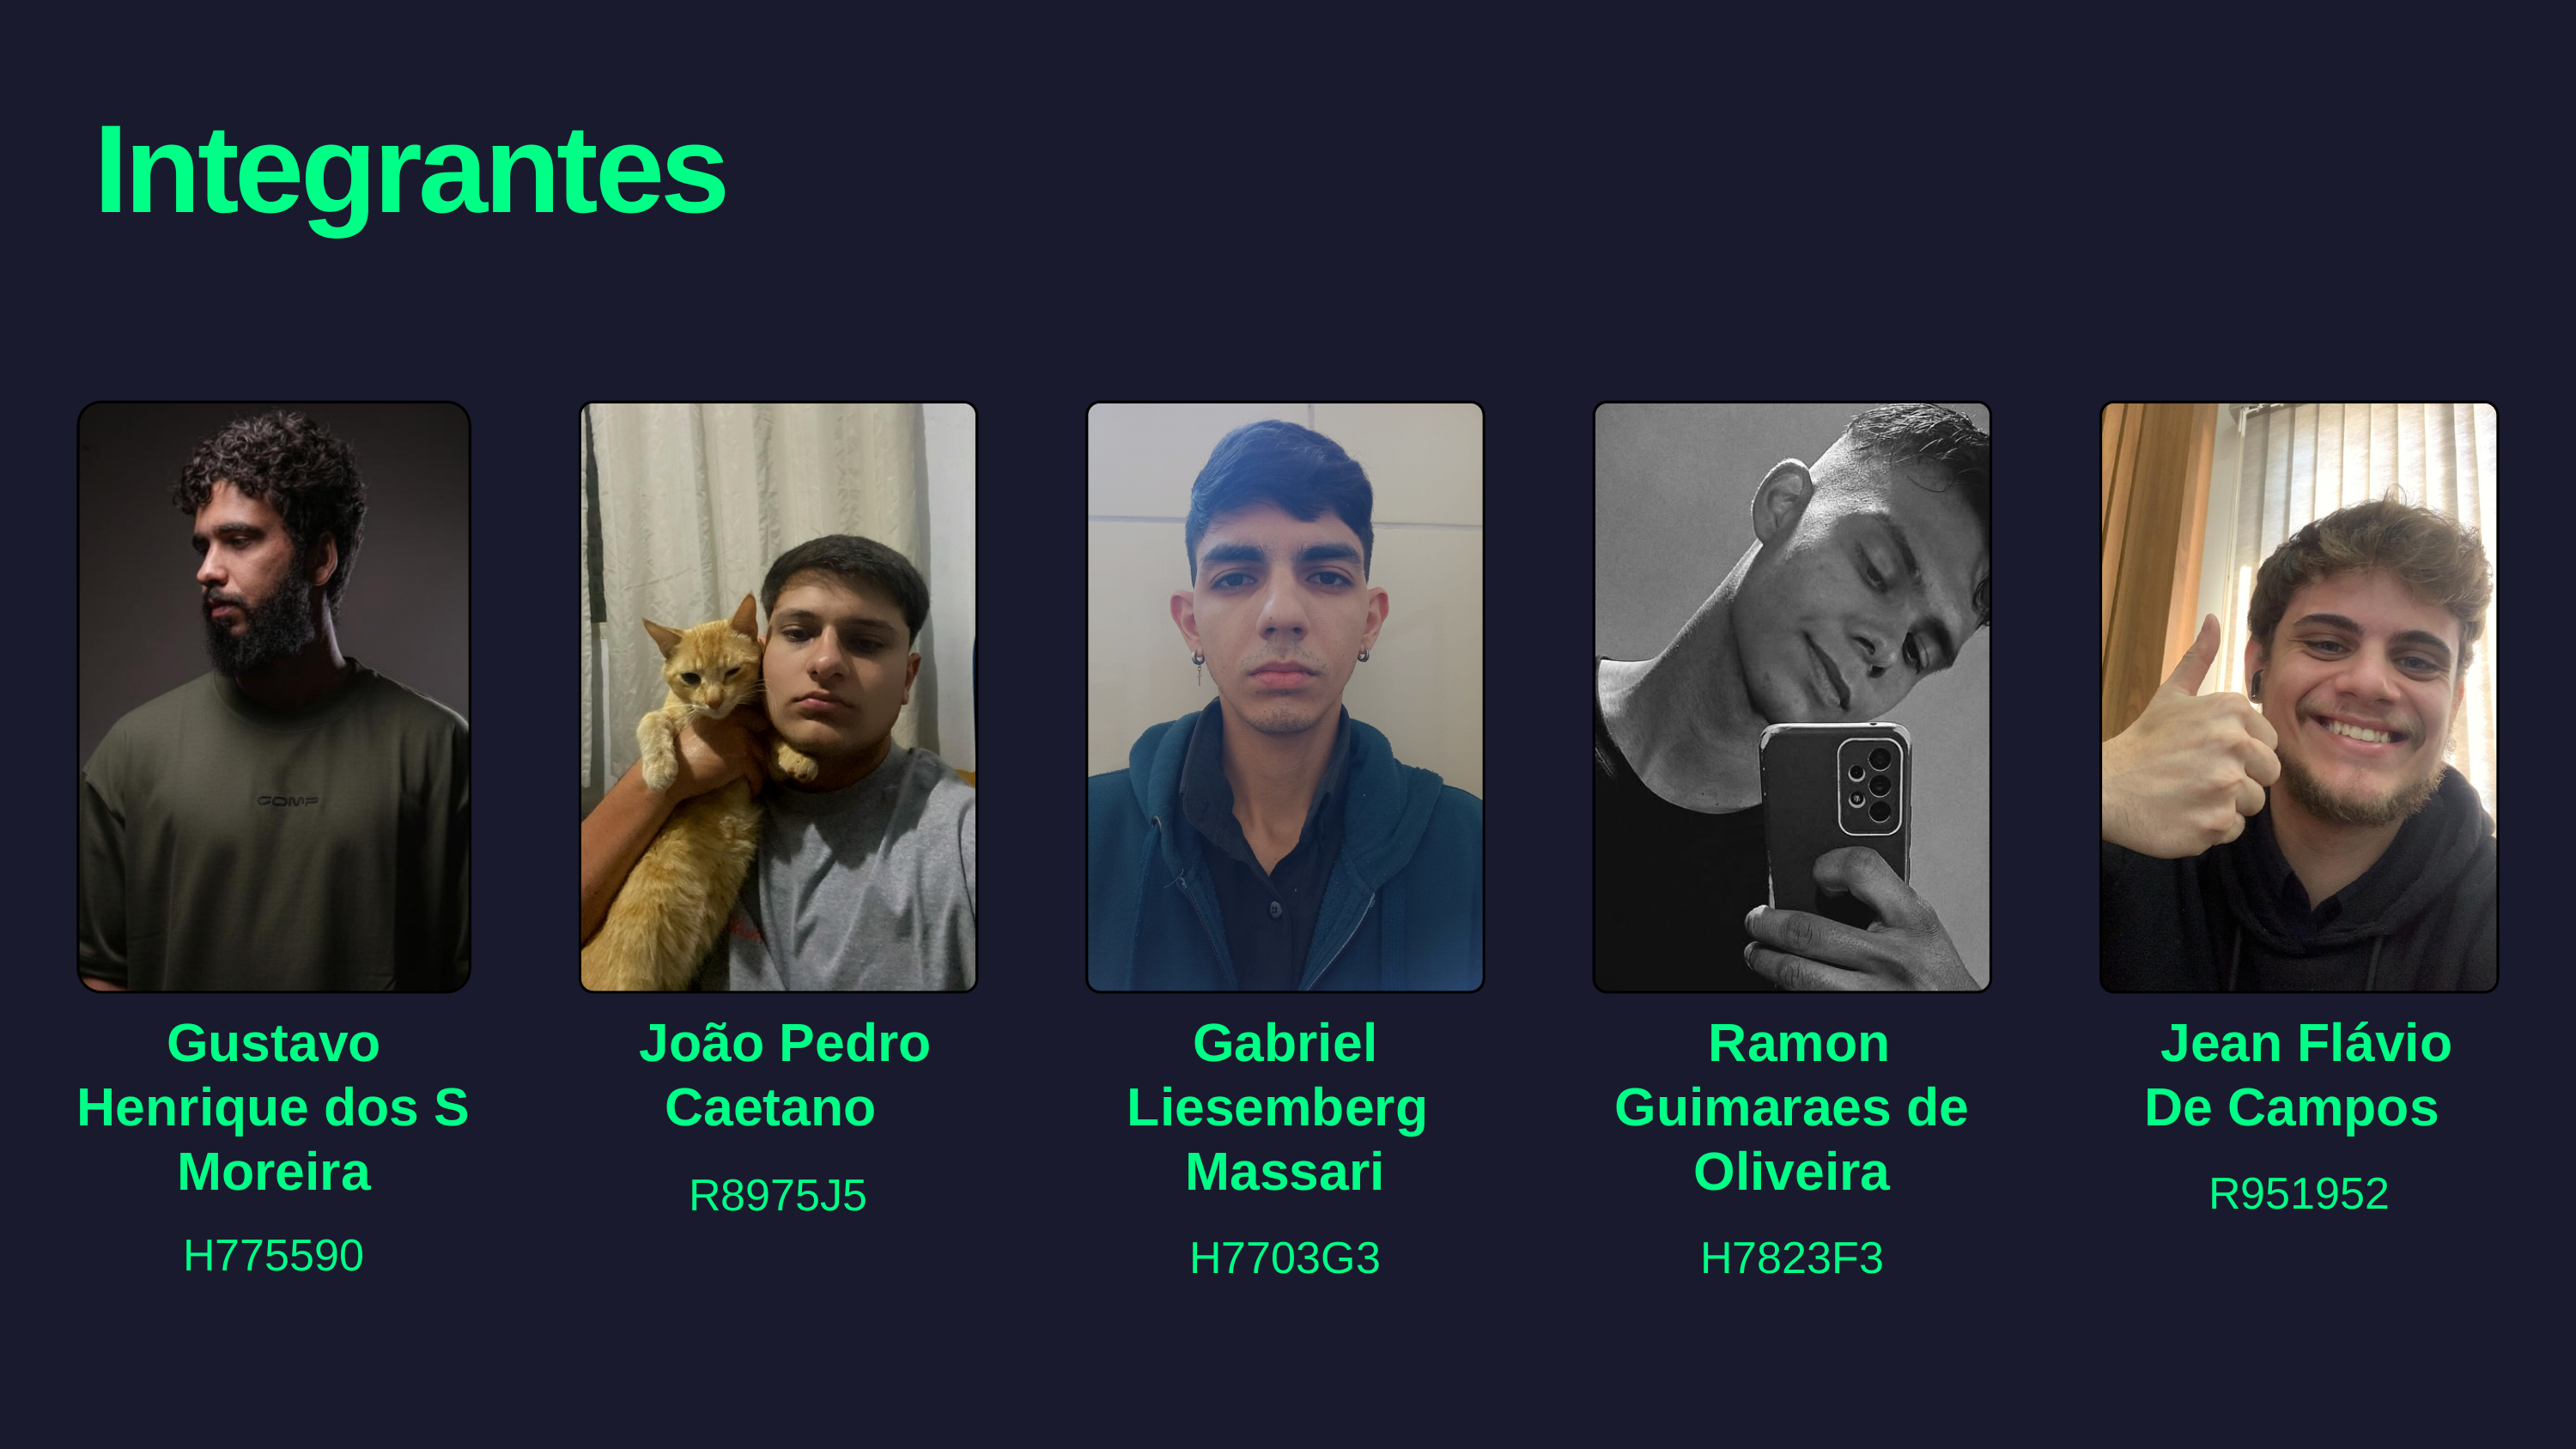

Integrantes

Gustavo Henrique dos S Moreira
H775590
 João Pedro Caetano ​
R8975J5
 Gabriel  Liesemberg  Massari
H7703G3

 Ramon Guimaraes de Oliveira
H7823F3
 Jean Flávio De Campos ​
R951952